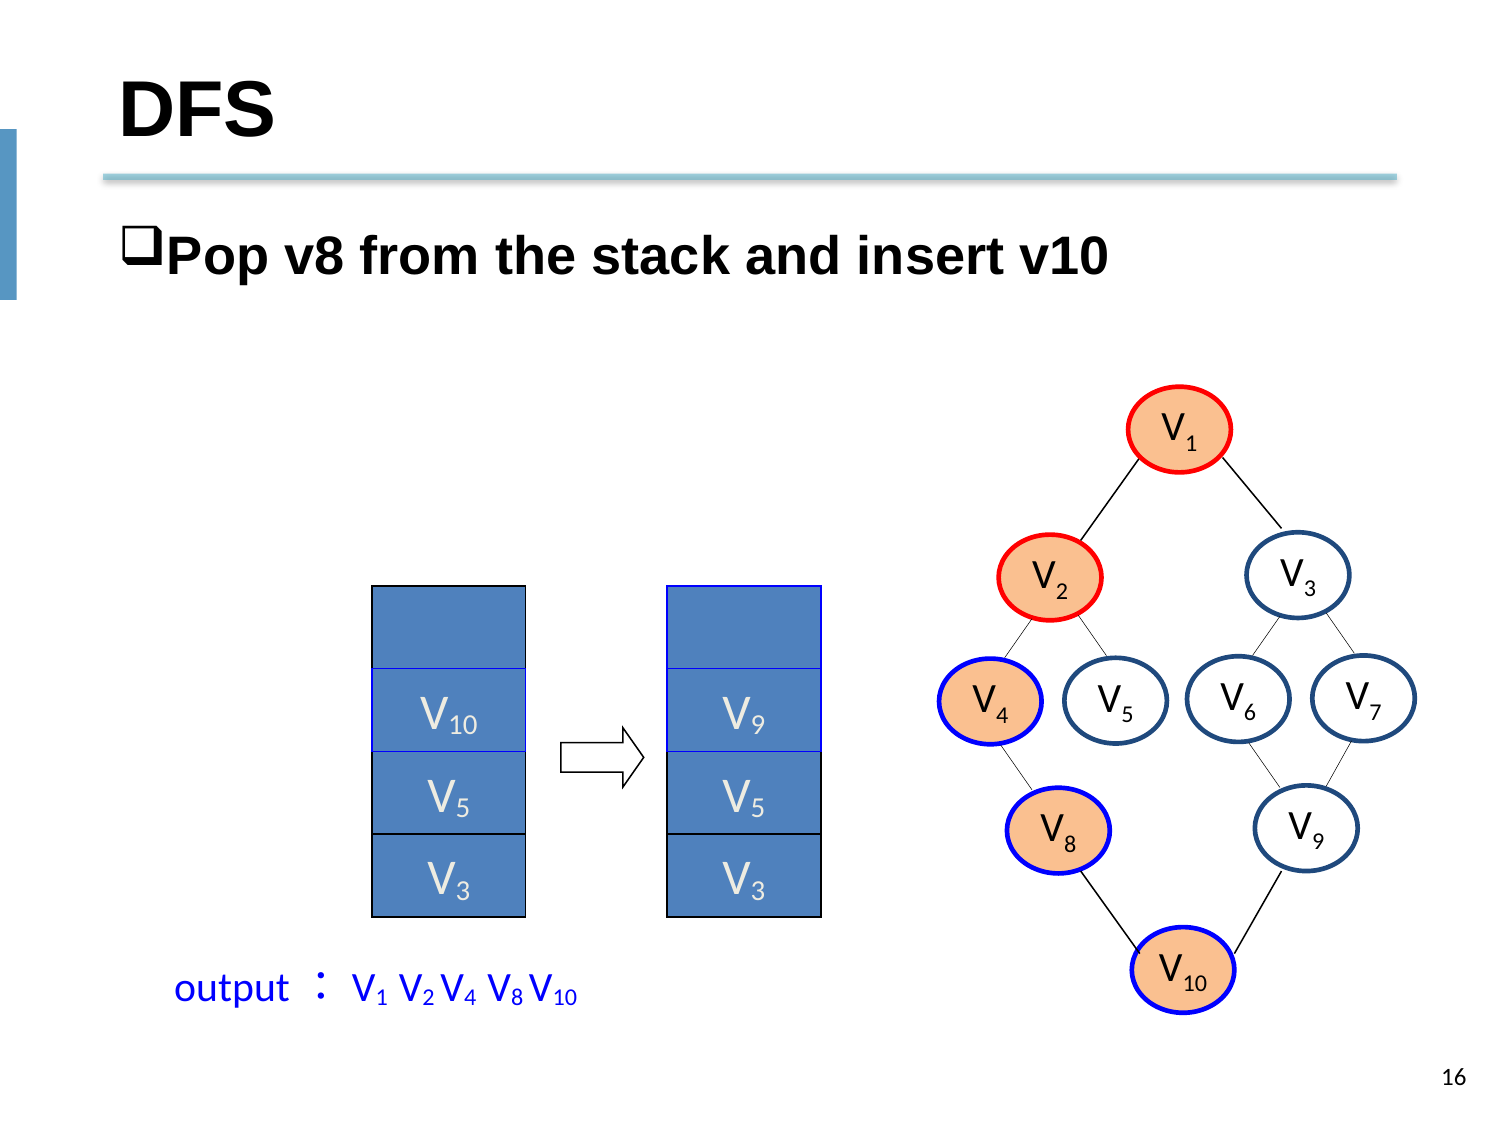

# DFS
Pop v8 from the stack and insert v10
V1

V3
V2

V7
V6
V5
V4
V10
V9

V5
V5
V9
V8
V3
V3

V10
output：V1  V2 V4  V8 V10
16